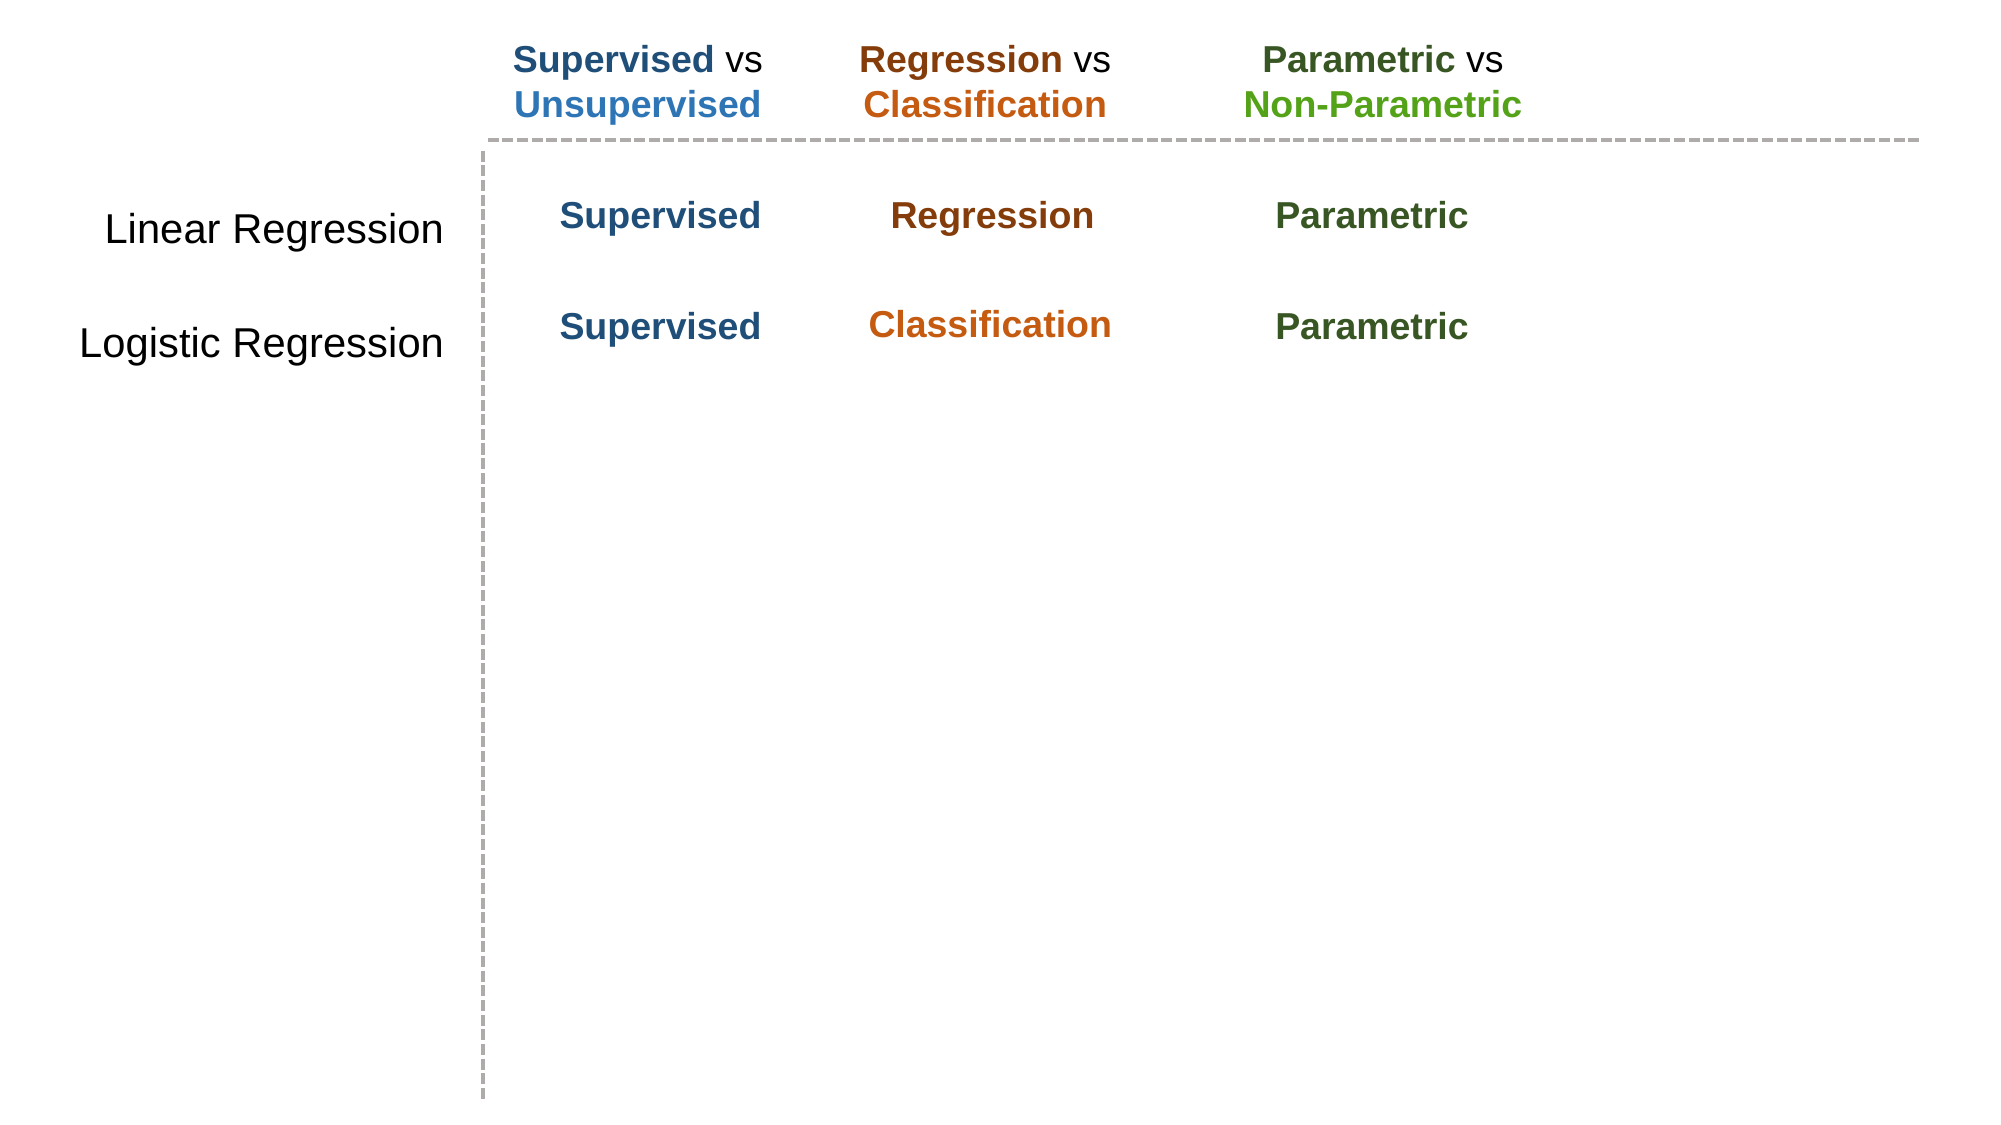

Regression vs Classification
Supervised vs
Unsupervised
Parametric vs
Non-Parametric
Linear Regression
Logistic Regression
Supervised
Regression
Parametric
Classification
Supervised
Parametric